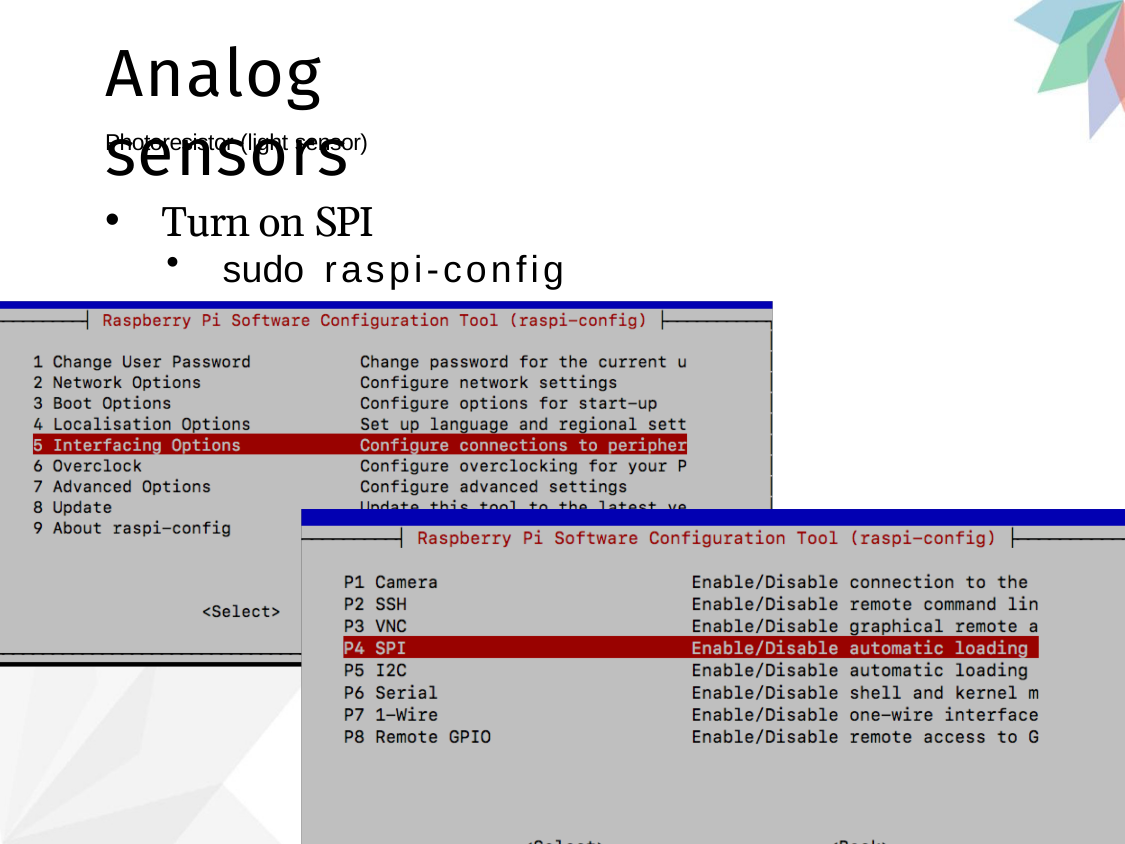

# Analog sensors
Photoresistor (light sensor)

Turn on SPI
sudo raspi-config

42